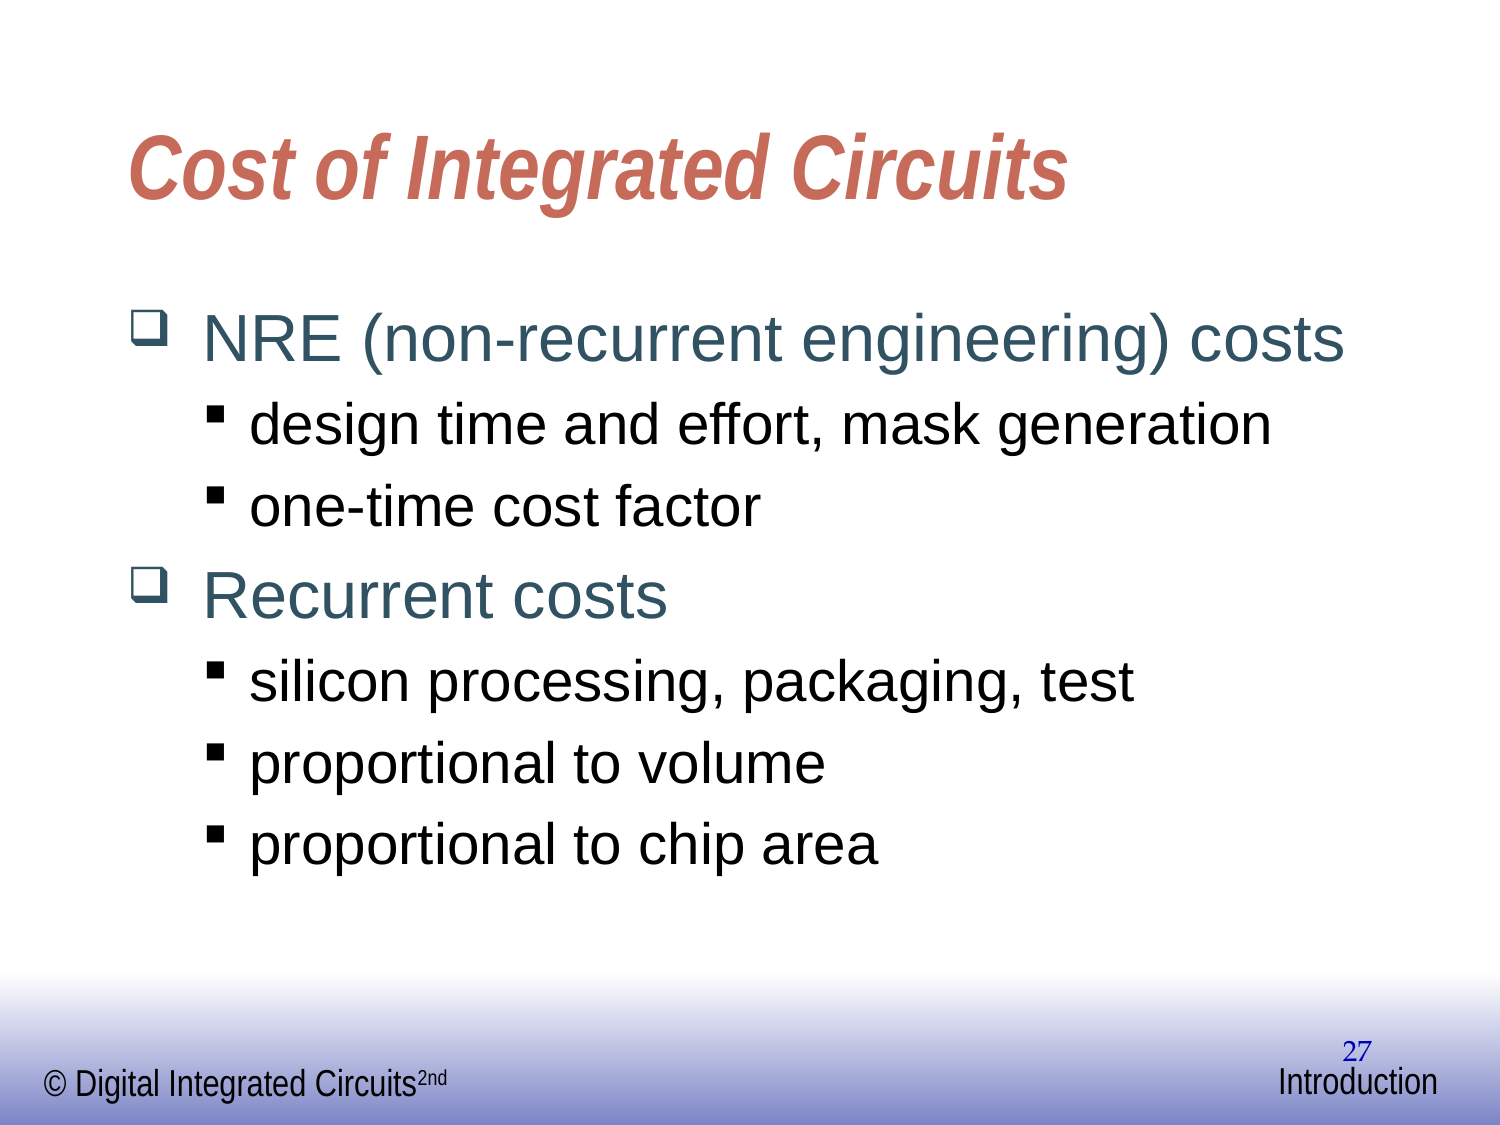

# Cost of Integrated Circuits
 NRE (non-recurrent engineering) costs
design time and effort, mask generation
one-time cost factor
 Recurrent costs
silicon processing, packaging, test
proportional to volume
proportional to chip area
27